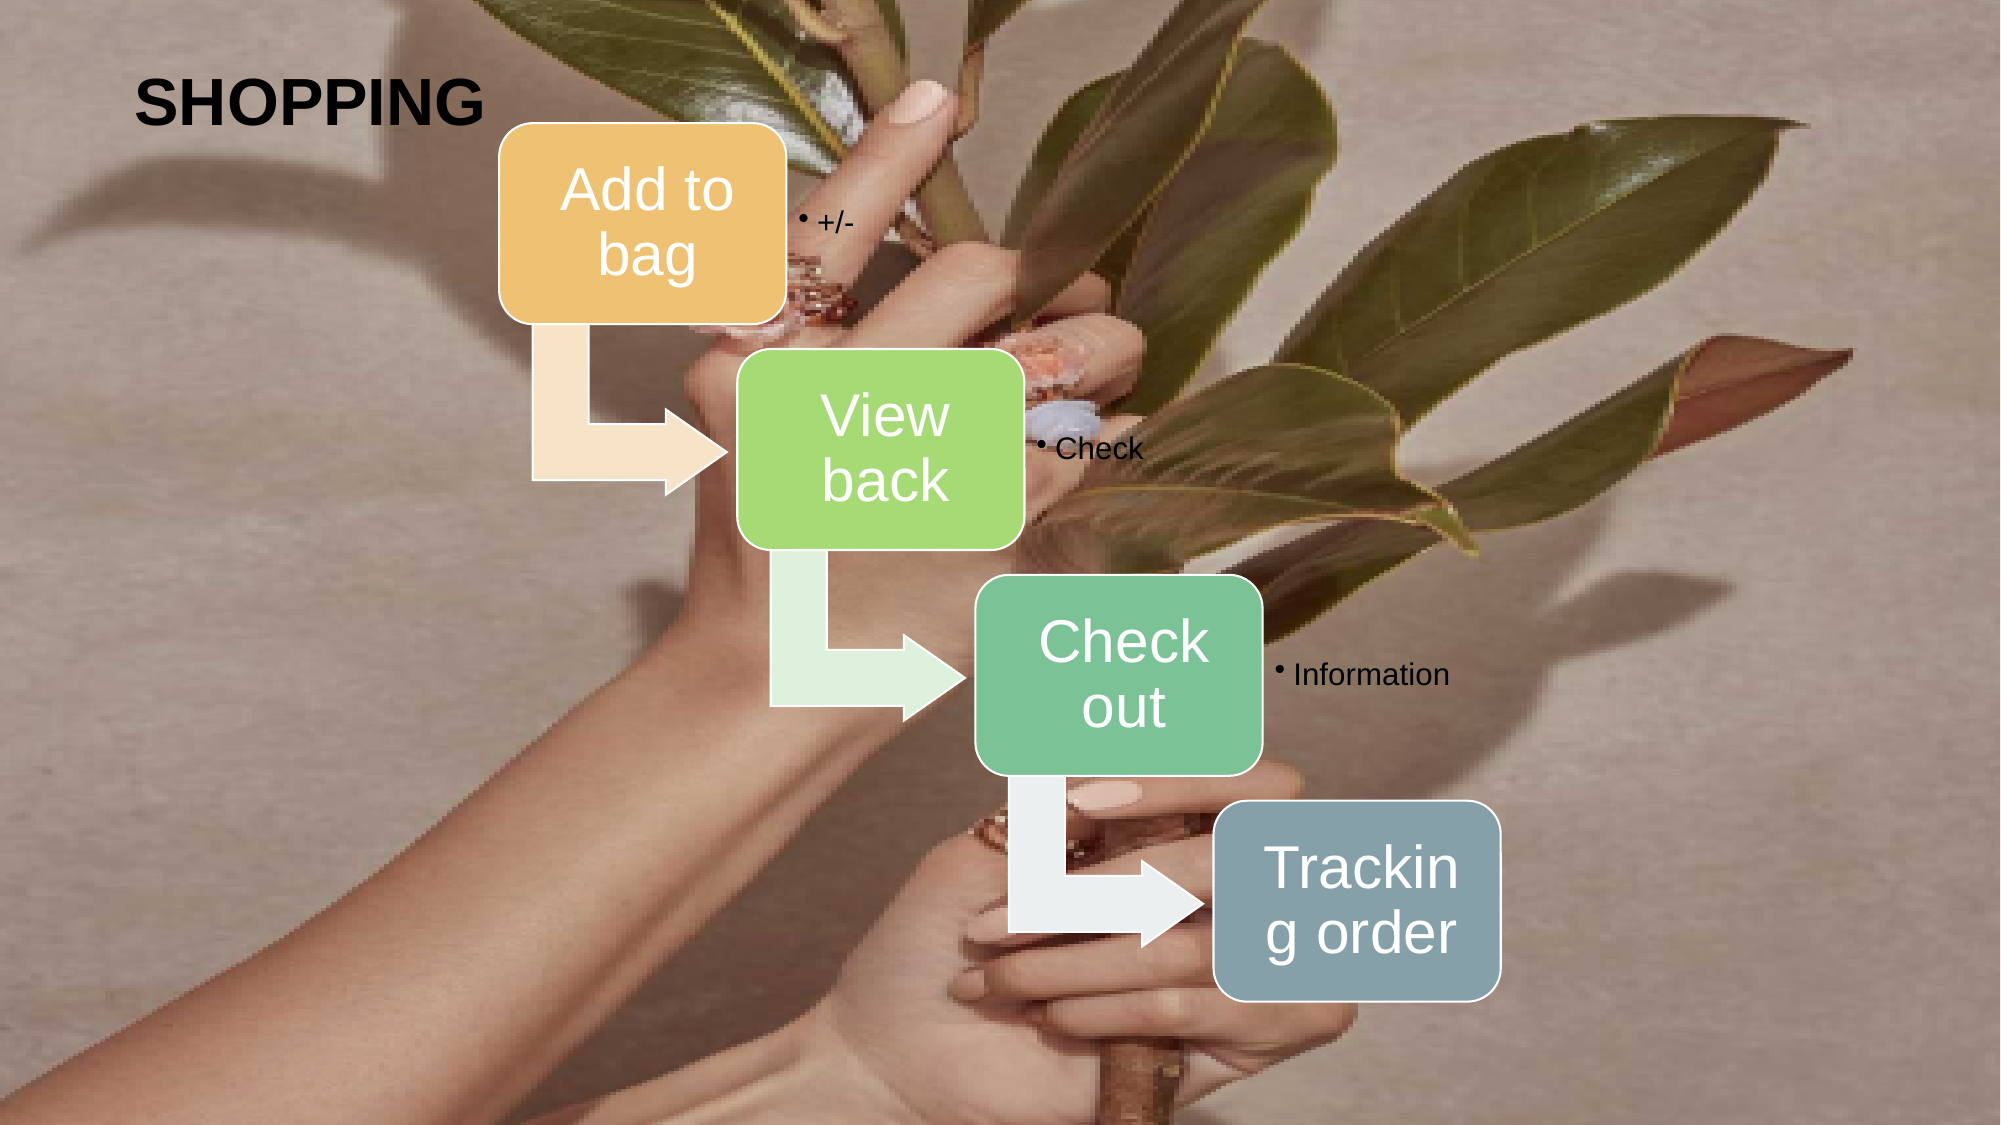

# shopping
Add to bag
+/-
View back
Check
Check out
Information
Tracking order